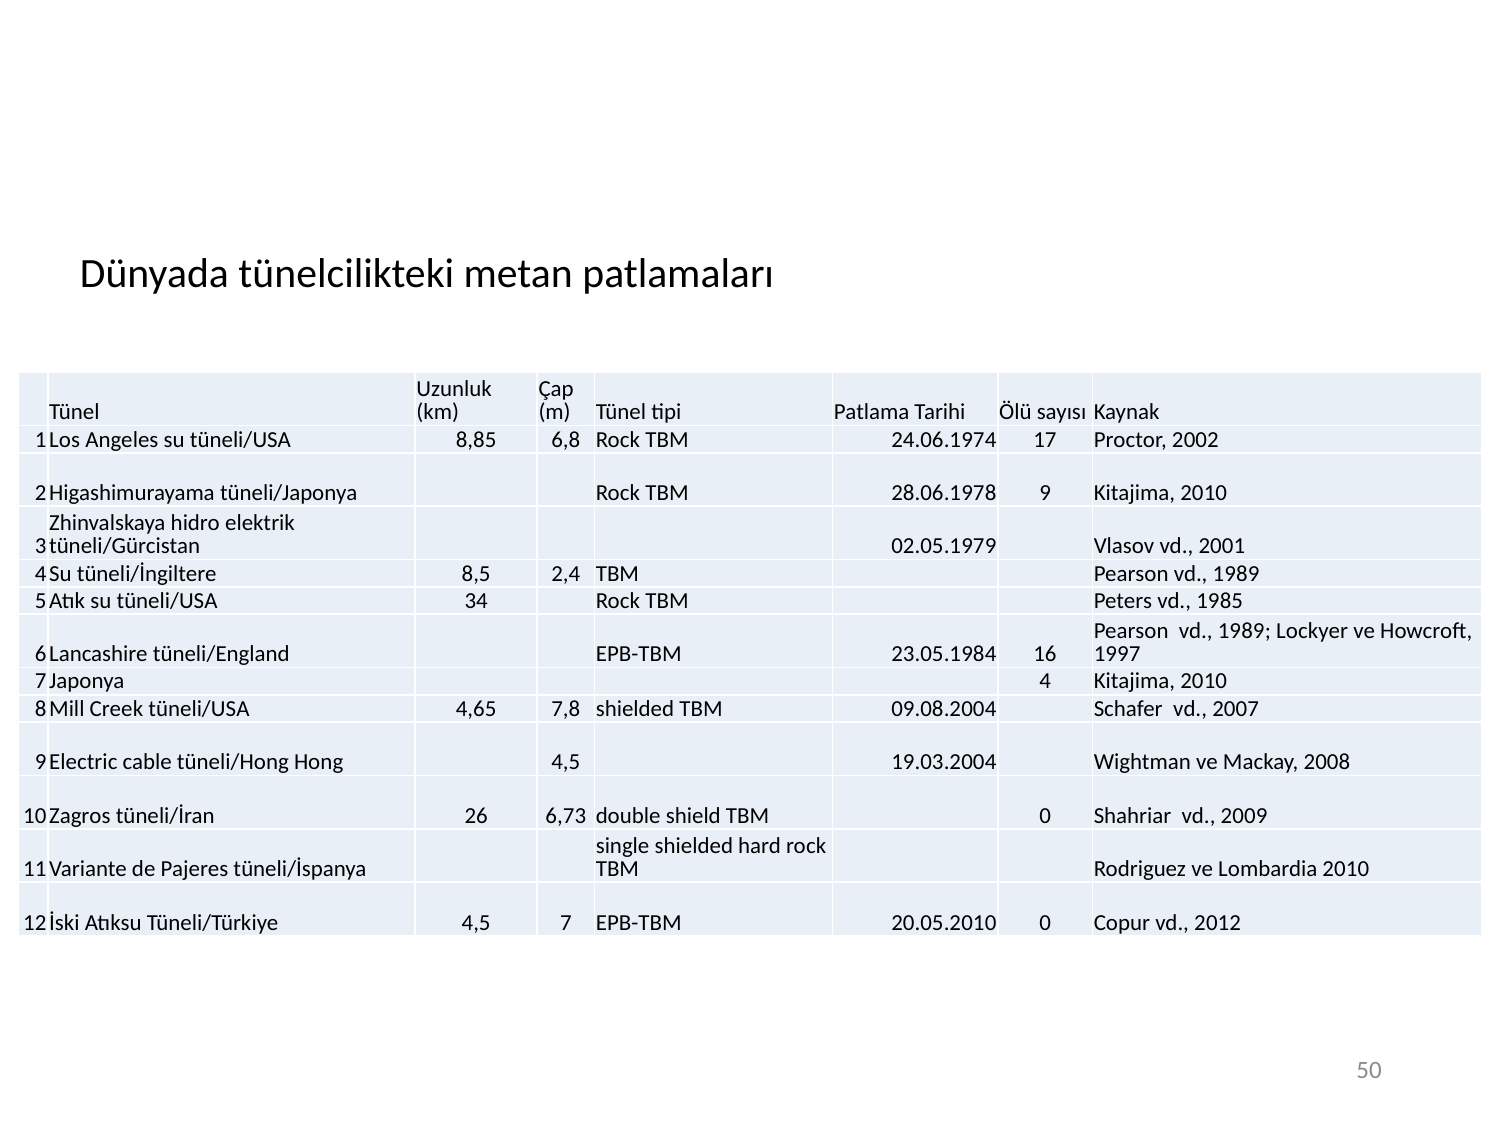

Dünyada tünelcilikteki metan patlamaları
|  | Tünel | Uzunluk (km) | Çap (m) | Tünel tipi | Patlama Tarihi | Ölü sayısı | Kaynak |
| --- | --- | --- | --- | --- | --- | --- | --- |
| 1 | Los Angeles su tüneli/USA | 8,85 | 6,8 | Rock TBM | 24.06.1974 | 17 | Proctor, 2002 |
| 2 | Higashimurayama tüneli/Japonya |  |  | Rock TBM | 28.06.1978 | 9 | Kitajima, 2010 |
| 3 | Zhinvalskaya hidro elektrik tüneli/Gürcistan |  |  |  | 02.05.1979 |  | Vlasov vd., 2001 |
| 4 | Su tüneli/İngiltere | 8,5 | 2,4 | TBM |  |  | Pearson vd., 1989 |
| 5 | Atık su tüneli/USA | 34 |  | Rock TBM |  |  | Peters vd., 1985 |
| 6 | Lancashire tüneli/England |  |  | EPB-TBM | 23.05.1984 | 16 | Pearson vd., 1989; Lockyer ve Howcroft, 1997 |
| 7 | Japonya |  |  |  |  | 4 | Kitajima, 2010 |
| 8 | Mill Creek tüneli/USA | 4,65 | 7,8 | shielded TBM | 09.08.2004 |  | Schafer vd., 2007 |
| 9 | Electric cable tüneli/Hong Hong |  | 4,5 |  | 19.03.2004 |  | Wightman ve Mackay, 2008 |
| 10 | Zagros tüneli/İran | 26 | 6,73 | double shield TBM |  | 0 | Shahriar vd., 2009 |
| 11 | Variante de Pajeres tüneli/İspanya |  |  | single shielded hard rock TBM |  |  | Rodriguez ve Lombardia 2010 |
| 12 | İski Atıksu Tüneli/Türkiye | 4,5 | 7 | EPB-TBM | 20.05.2010 | 0 | Copur vd., 2012 |
50